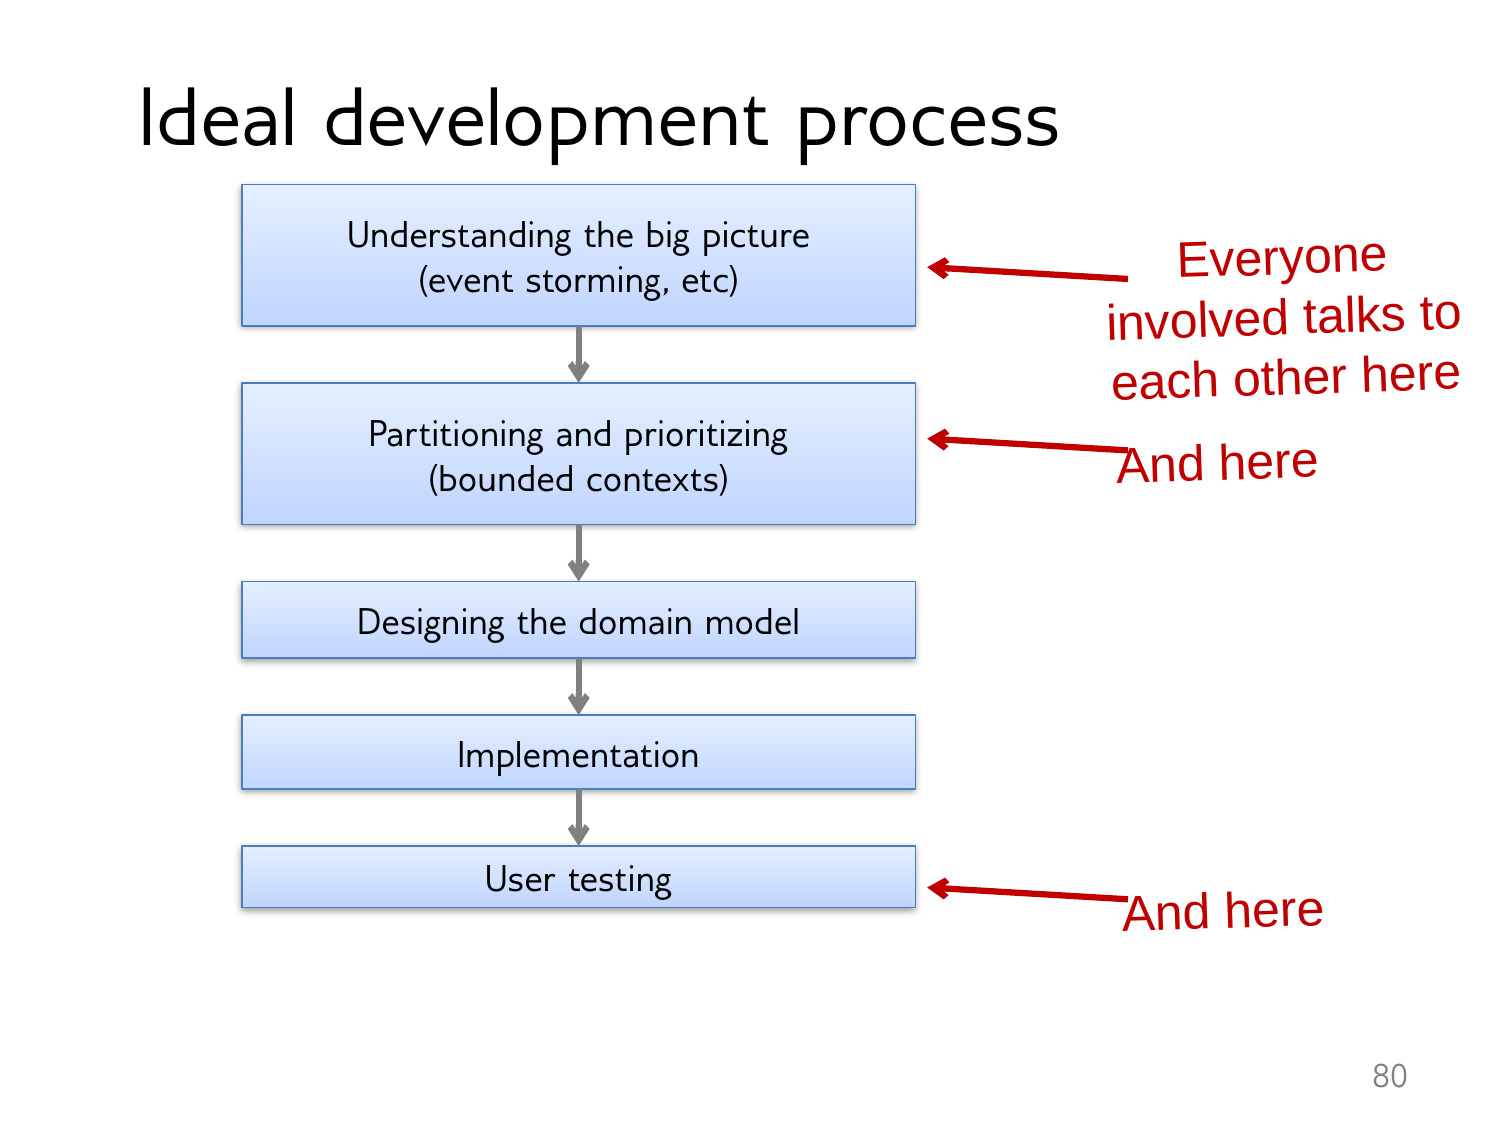

Ideal development process
Understanding the big picture
(event storming, etc)
Partitioning and prioritizing
(bounded contexts)
Designing the domain model
Implementation
User testing
Everyone involved talks to each other here
And here
And here